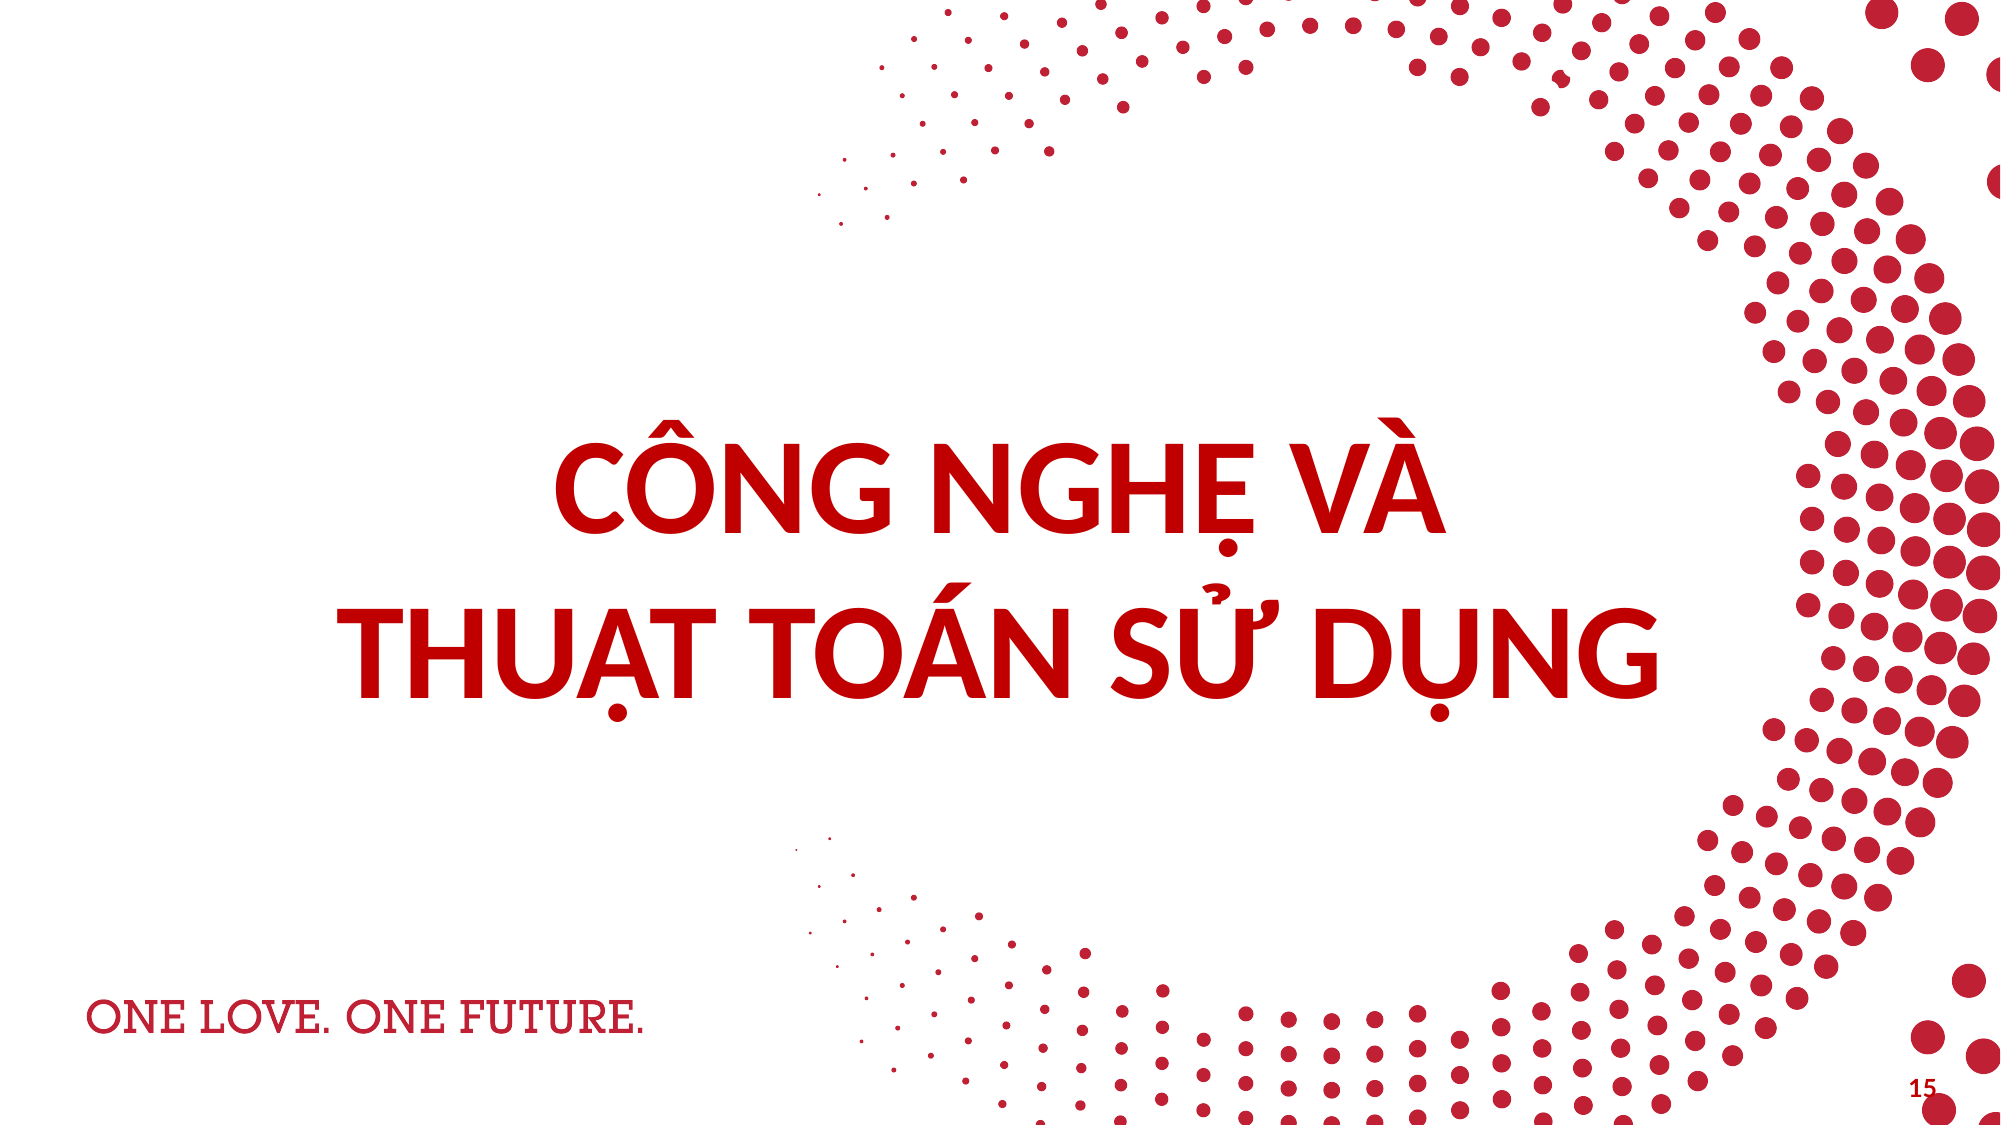

CÔNG NGHỆ VÀ
THUẬT TOÁN SỬ DỤNG
15